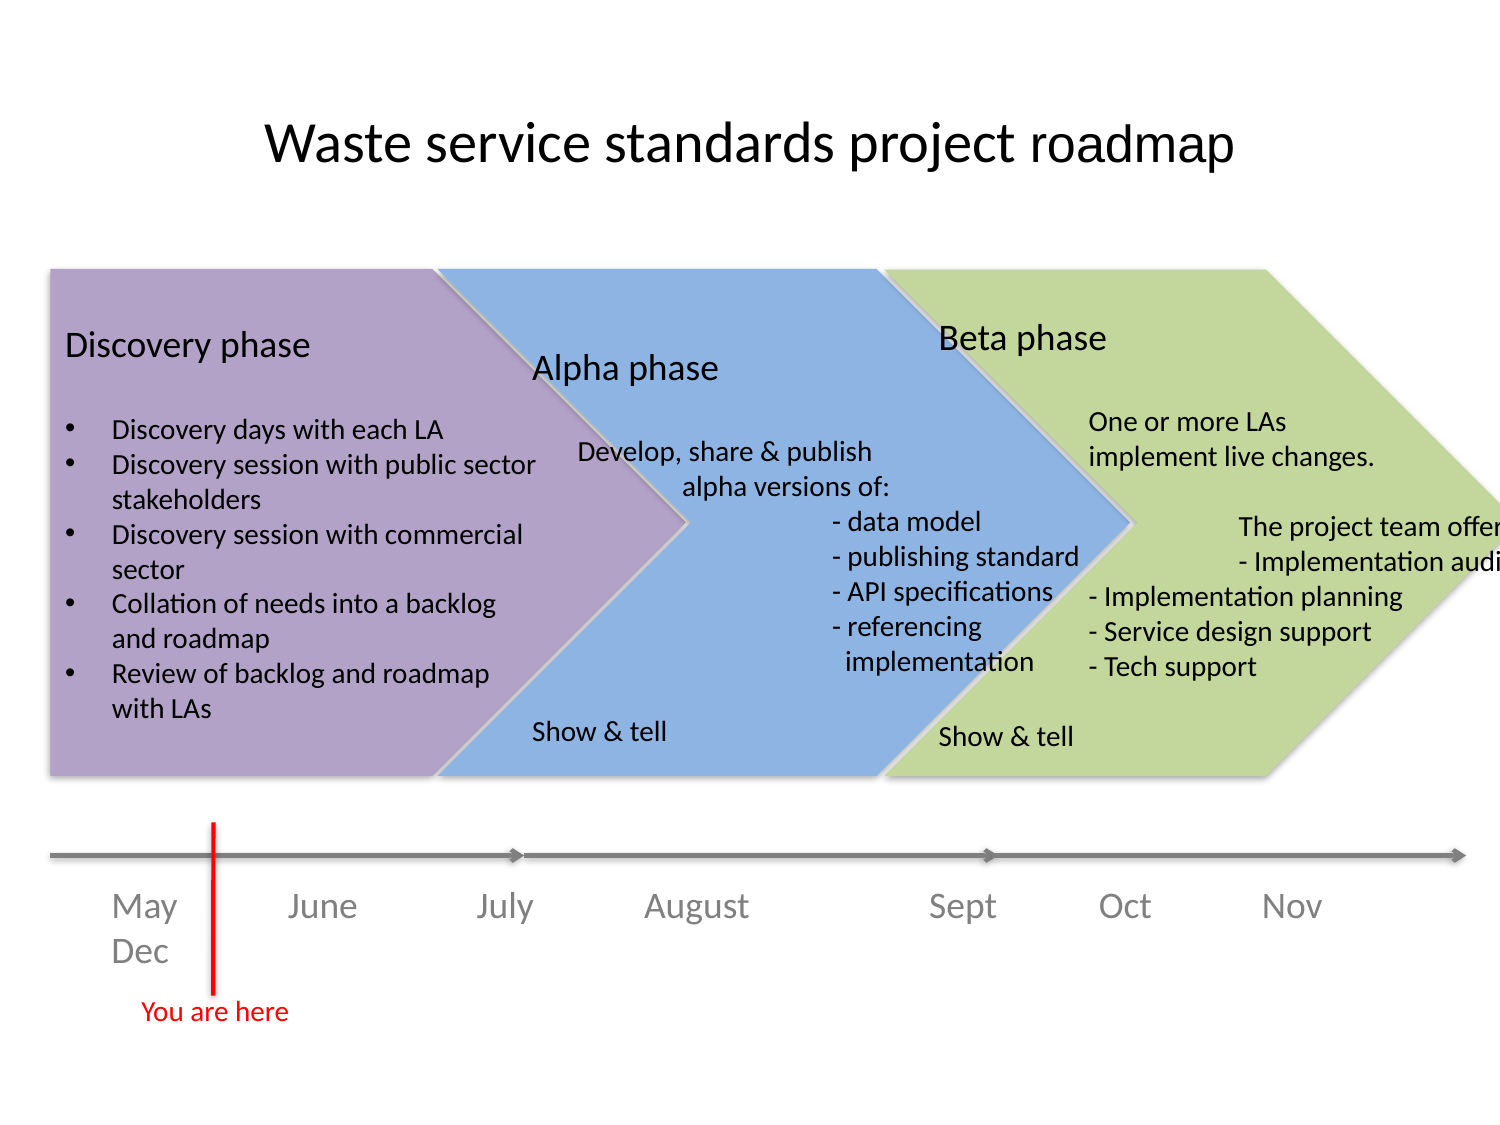

# Waste service standards project roadmap
Discovery phase

Discovery days with each LA
Discovery session with public sector stakeholders
Discovery session with commercial sector
Collation of needs into a backlog and roadmap
Review of backlog and roadmap with LAs

Beta phase

	One or more LAs
	implement live changes.

 		The project team offers:
 		- Implementation audit
	- Implementation planning
	- Service design support
	- Tech support

Show & tell

Alpha phase

       Develop, share & publish
	alpha versions of:
		- data model
		- publishing standard
		- API specifications
		- referencing
		  implementation

Show & tell

May             June              July             August	        Sept            Oct             Nov             Dec
You are here